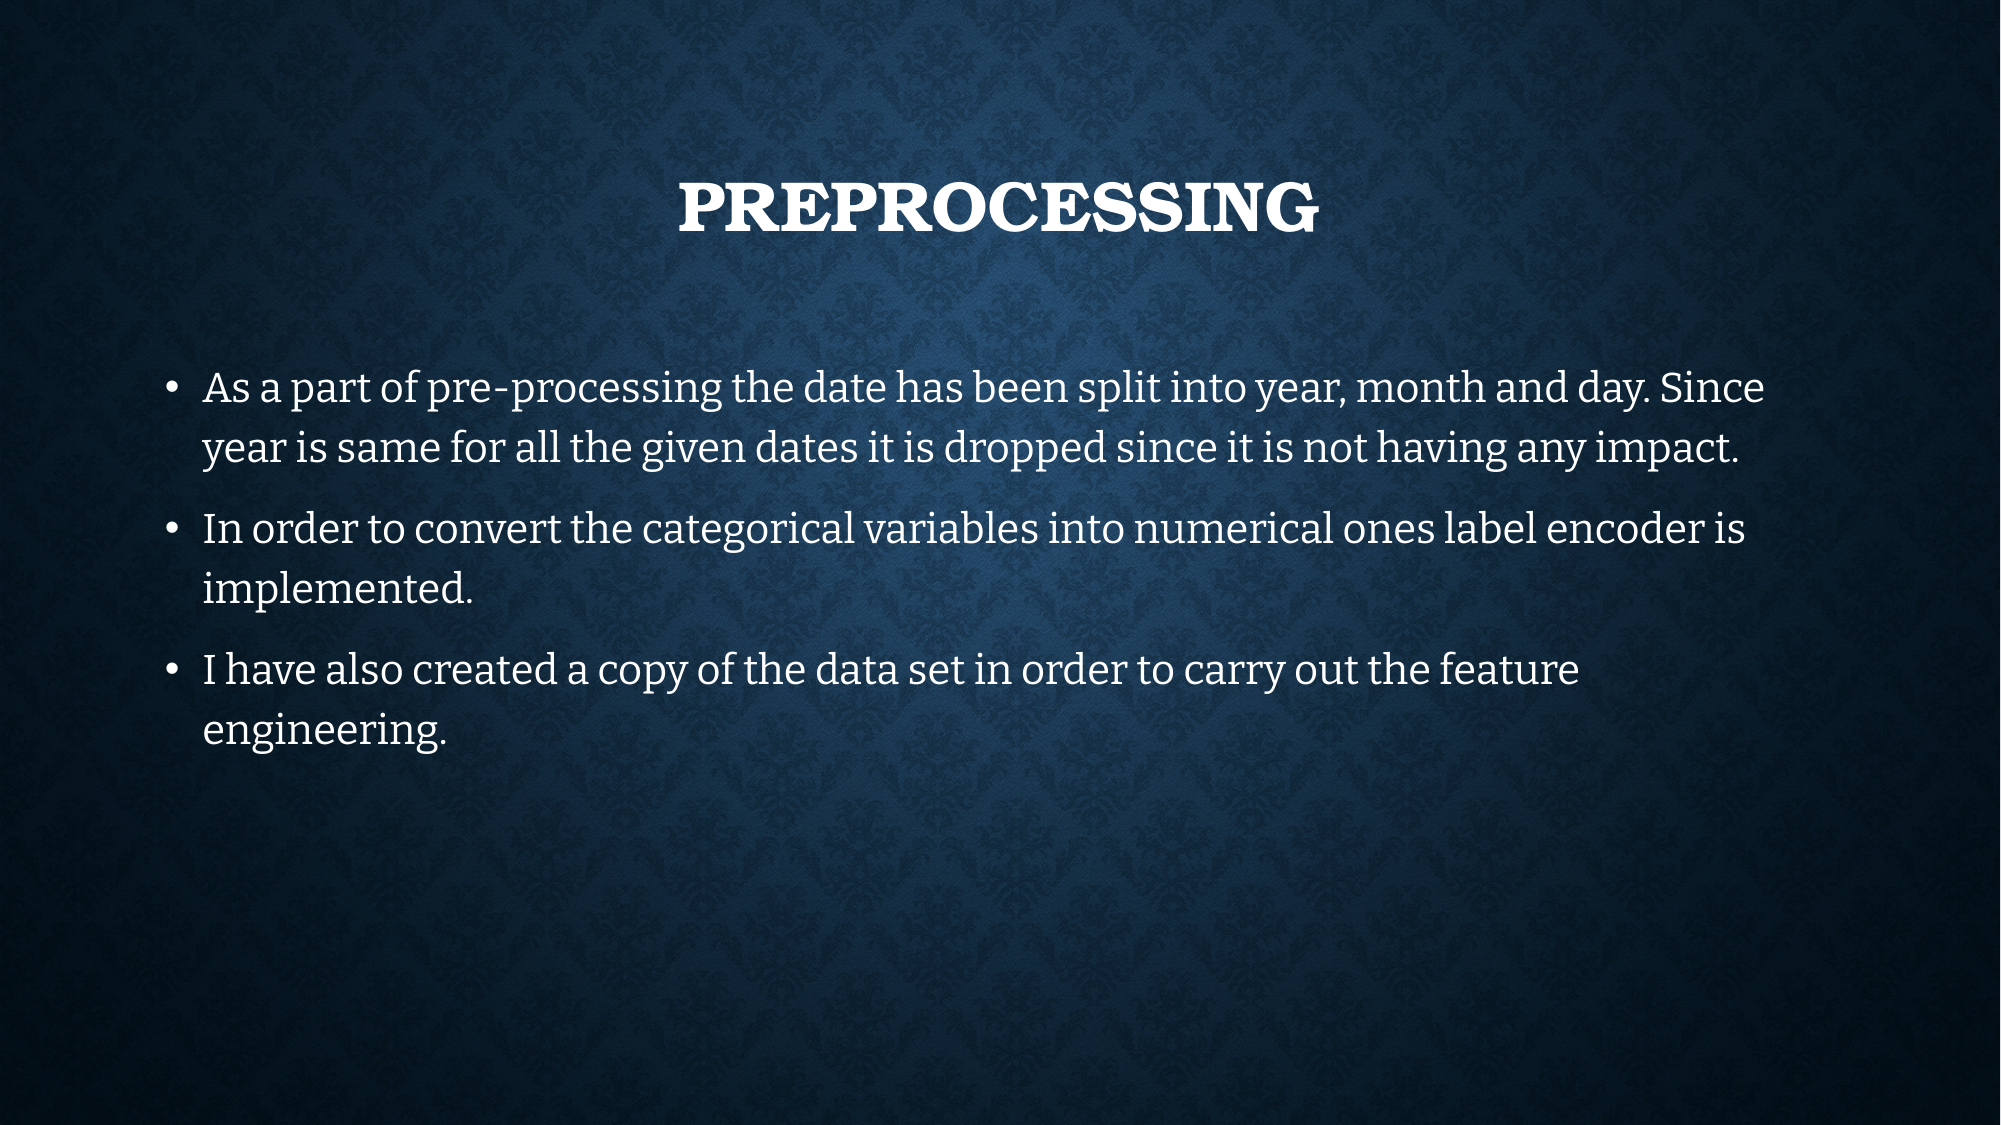

# Preprocessing
As a part of pre-processing the date has been split into year, month and day. Since year is same for all the given dates it is dropped since it is not having any impact.
In order to convert the categorical variables into numerical ones label encoder is implemented.
I have also created a copy of the data set in order to carry out the feature engineering.